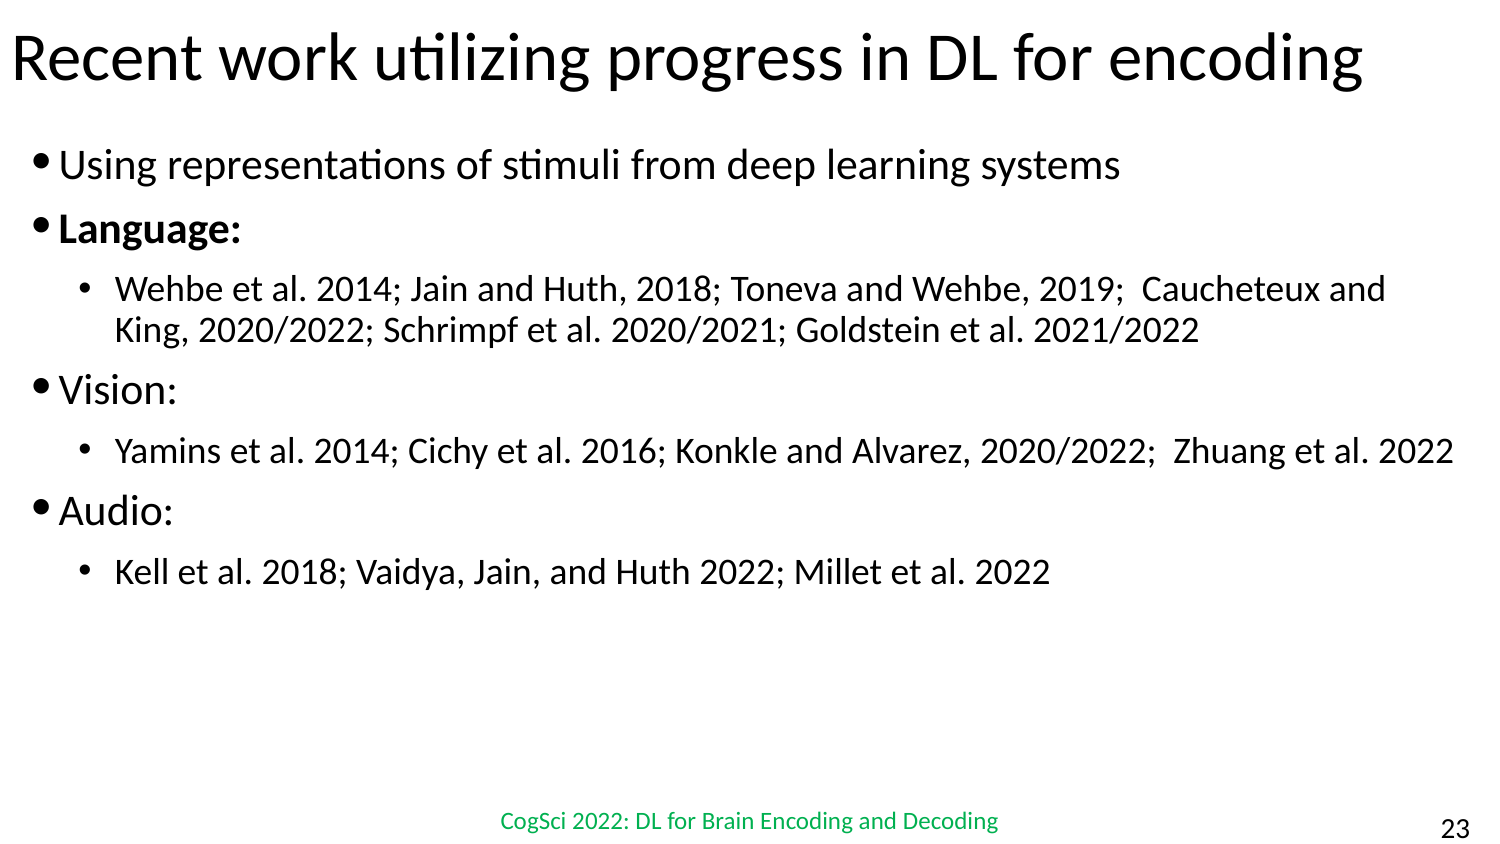

# Recent work utilizing progress in DL for encoding
Using representations of stimuli from deep learning systems
Language:
Wehbe et al. 2014; Jain and Huth, 2018; Toneva and Wehbe, 2019;  Caucheteux and King, 2020/2022; Schrimpf et al. 2020/2021; Goldstein et al. 2021/2022
Vision:
Yamins et al. 2014; Cichy et al. 2016; Konkle and Alvarez, 2020/2022;  Zhuang et al. 2022
Audio:
Kell et al. 2018; Vaidya, Jain, and Huth 2022; Millet et al. 2022

23